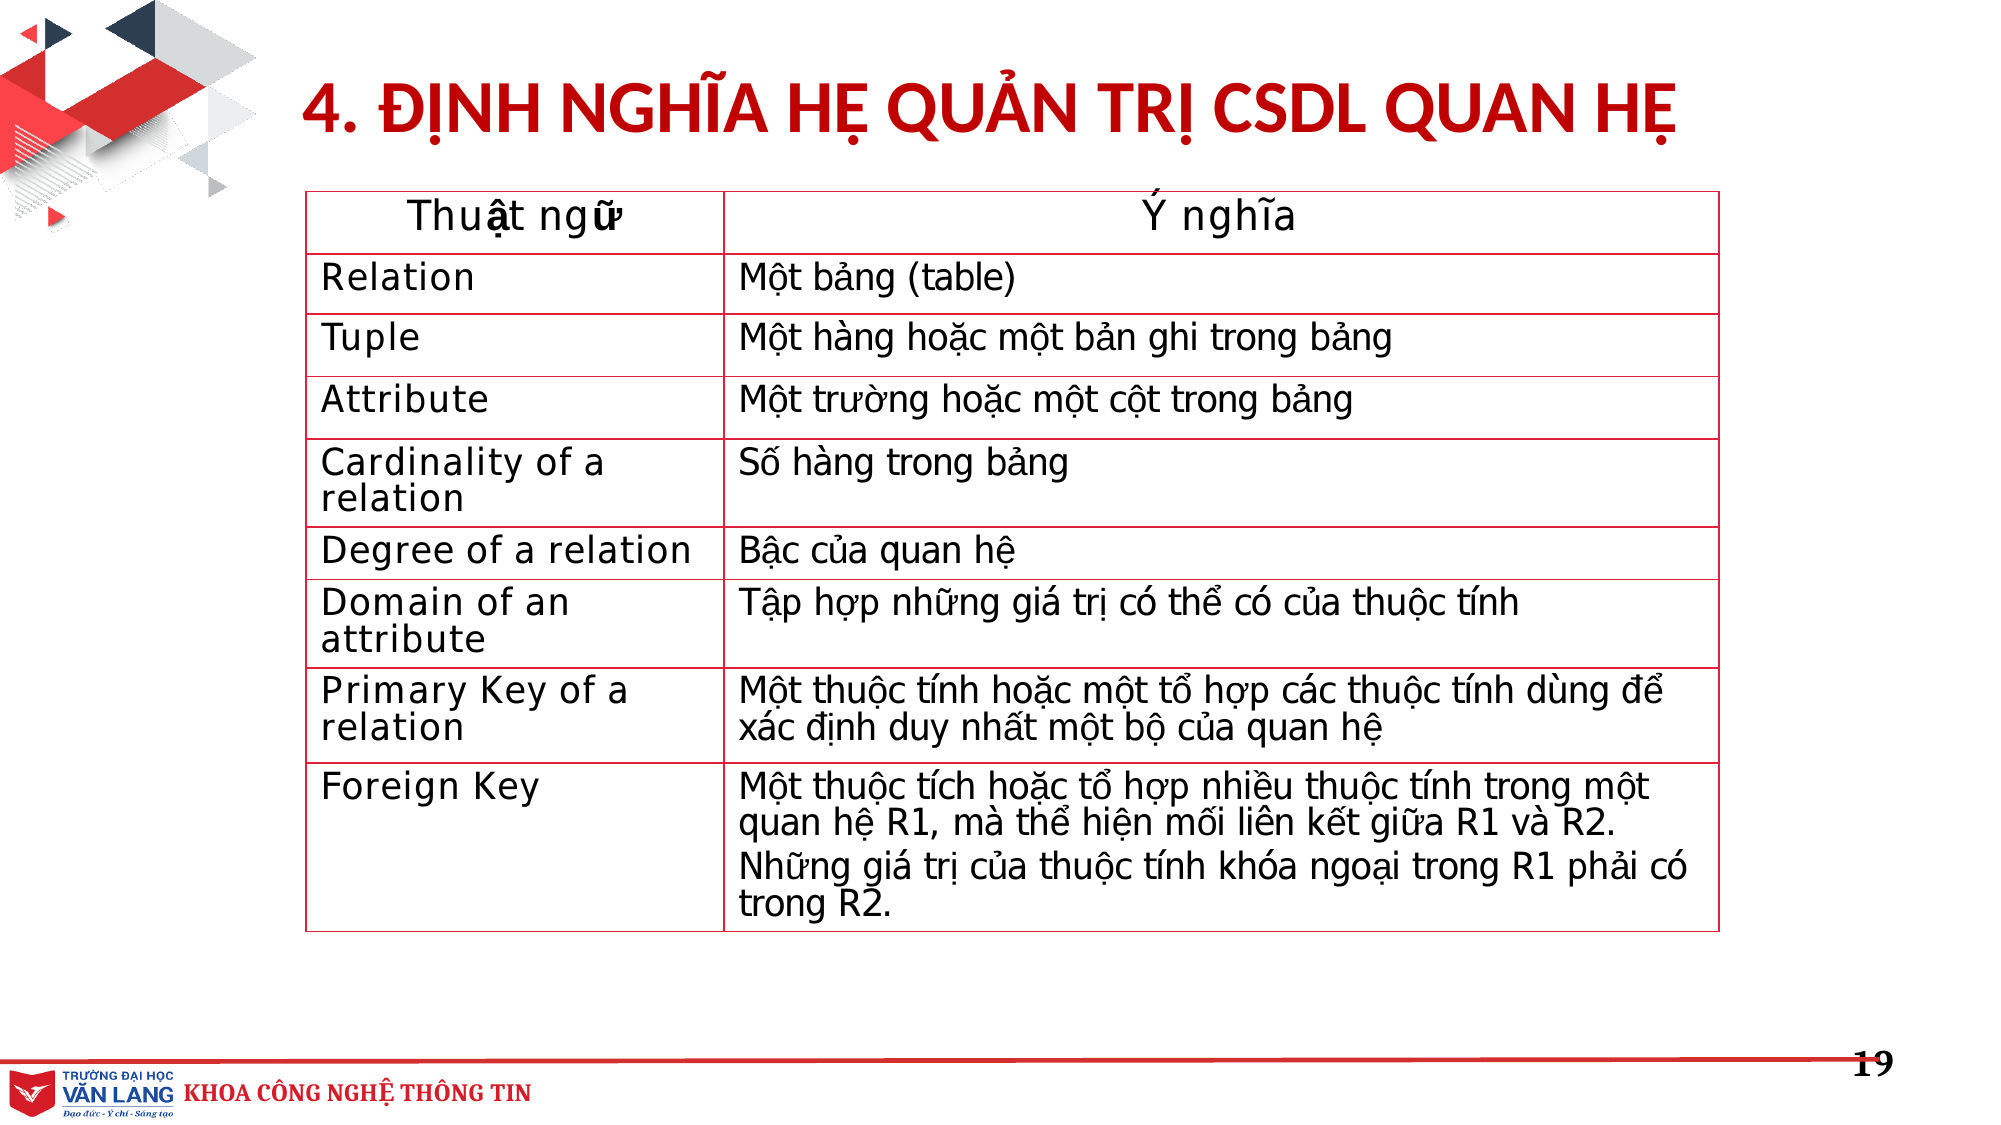

4. ĐỊNH NGHĨA HỆ QUẢN TRỊ CSDL QUAN HỆ
| Thuật ngữ | Ý nghĩa |
| --- | --- |
| Relation | Một bảng (table) |
| Tuple | Một hàng hoặc một bản ghi trong bảng |
| Attribute | Một trường hoặc một cột trong bảng |
| Cardinality of a relation | Số hàng trong bảng |
| Degree of a relation | Bậc của quan hệ |
| Domain of an attribute | Tập hợp những giá trị có thể có của thuộc tính |
| Primary Key of a relation | Một thuộc tính hoặc một tổ hợp các thuộc tính dùng để xác định duy nhất một bộ của quan hệ |
| Foreign Key | Một thuộc tích hoặc tổ hợp nhiều thuộc tính trong một quan hệ R1, mà thể hiện mối liên kết giữa R1 và R2. Những giá trị của thuộc tính khóa ngoại trong R1 phải có trong R2. |